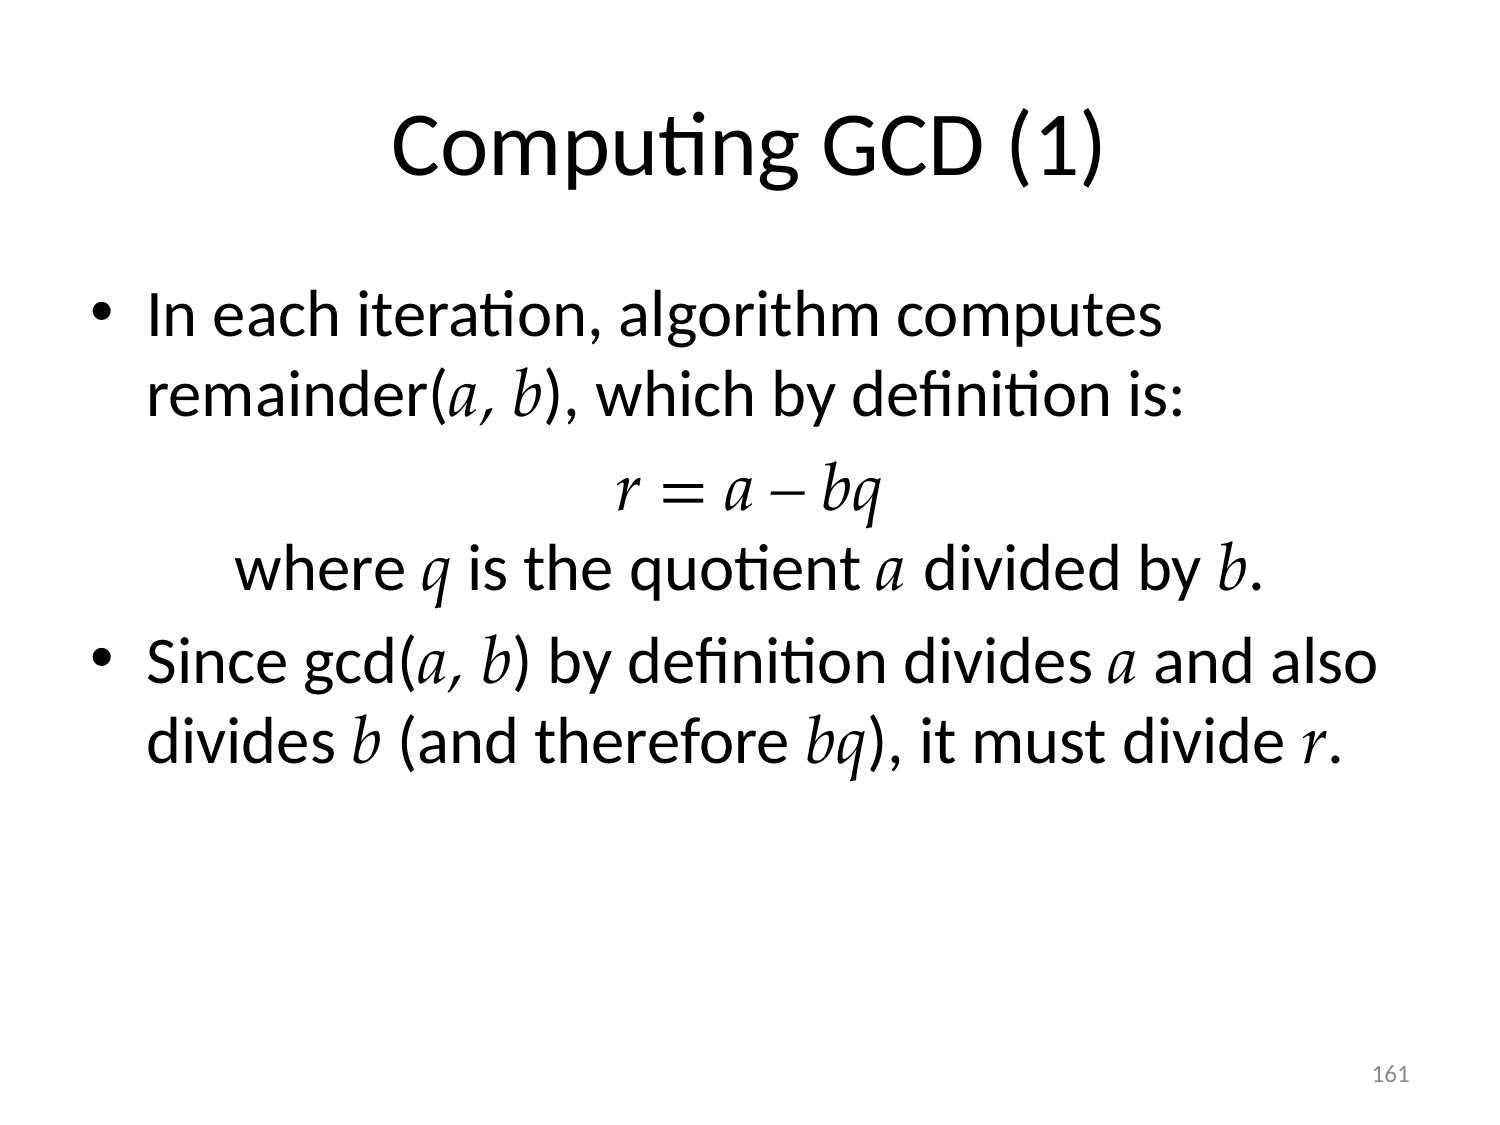

# Computing GCD (1)
In each iteration, algorithm computes remainder(a, b), which by definition is:
r = a – bq
where q is the quotient a divided by b.
Since gcd(a, b) by definition divides a and also divides b (and therefore bq), it must divide r.
161